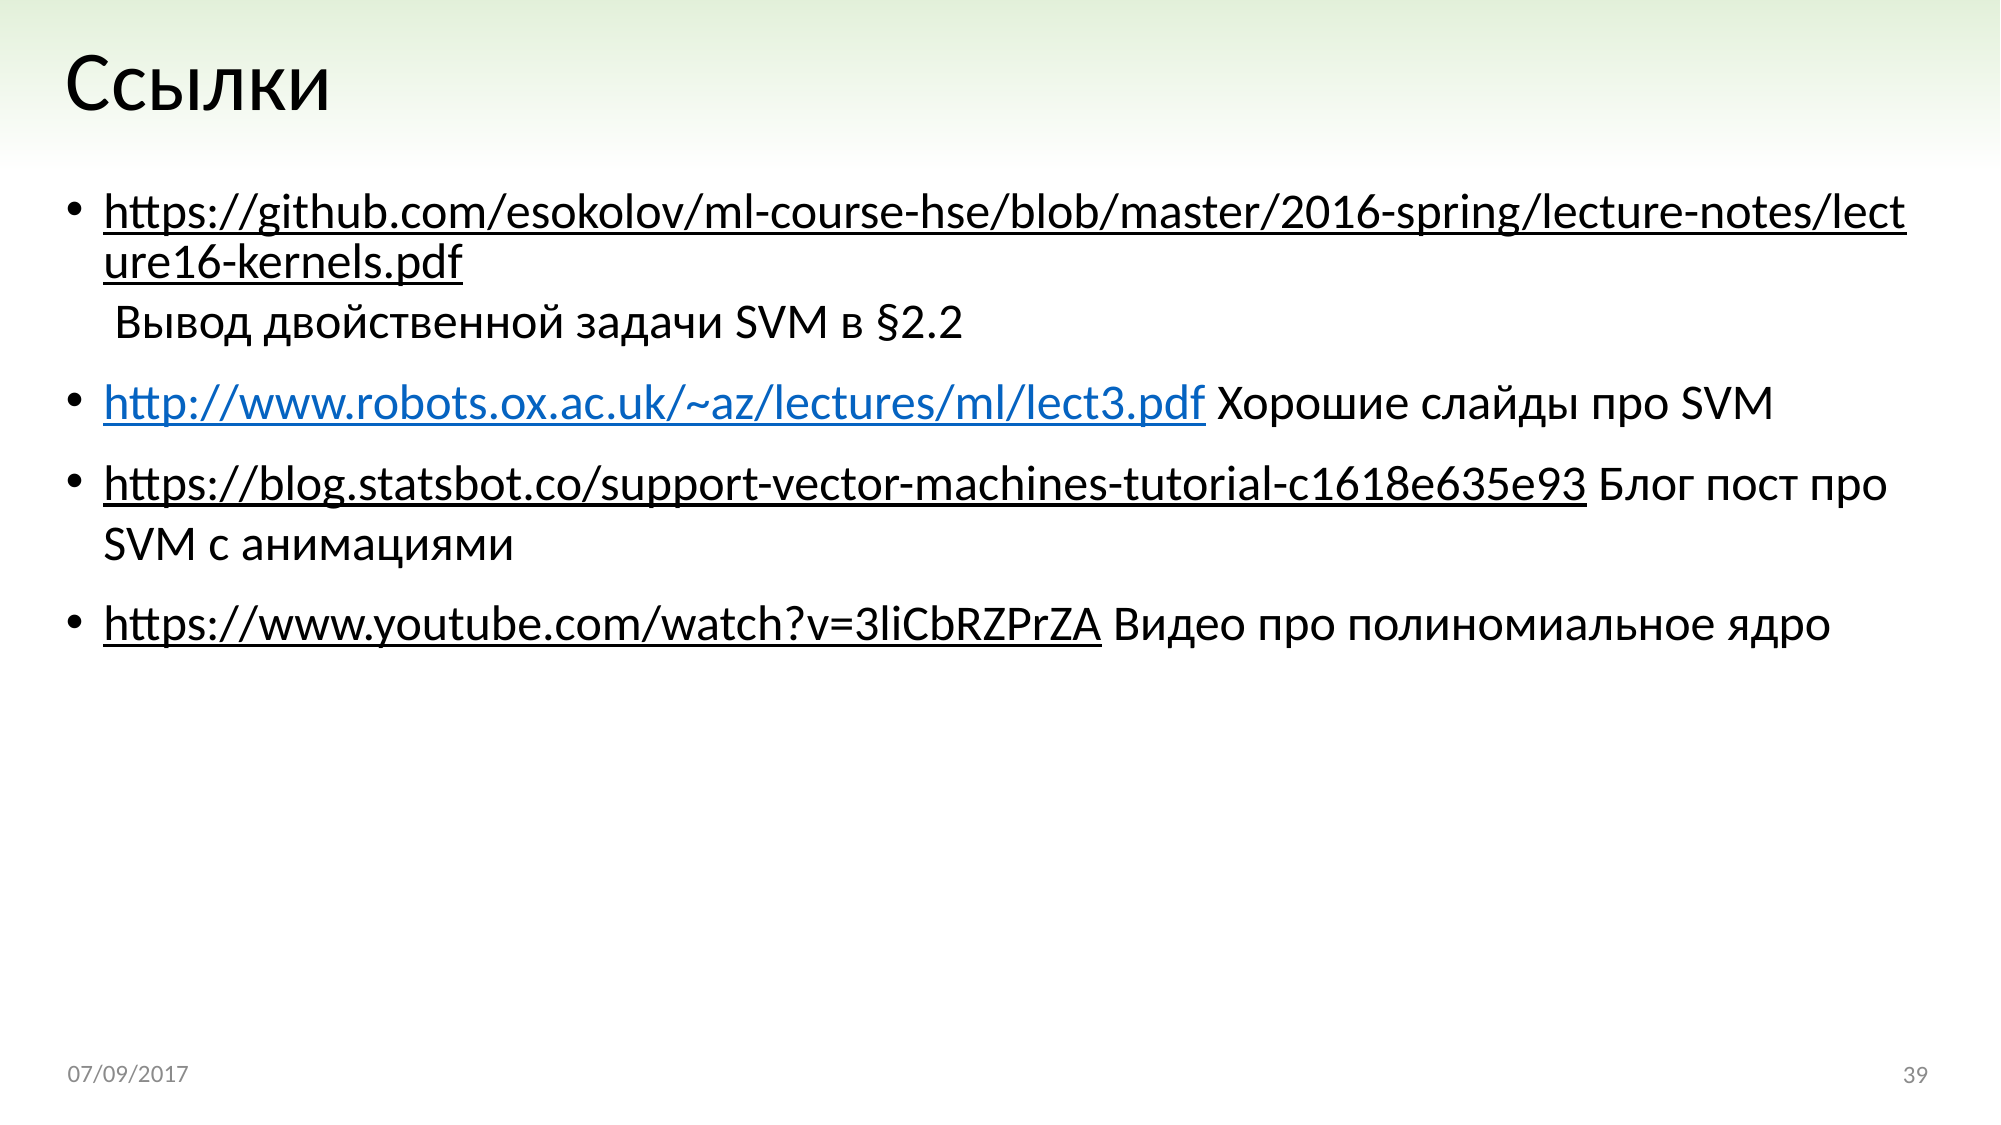

# Ссылки
https://github.com/esokolov/ml-course-hse/blob/master/2016-spring/lecture-notes/lecture16-kernels.pdf Вывод двойственной задачи SVM в §2.2
http://www.robots.ox.ac.uk/~az/lectures/ml/lect3.pdf Хорошие слайды про SVM
https://blog.statsbot.co/support-vector-machines-tutorial-c1618e635e93 Блог пост про SVM с анимациями
https://www.youtube.com/watch?v=3liCbRZPrZA Видео про полиномиальное ядро

07/09/2017
39